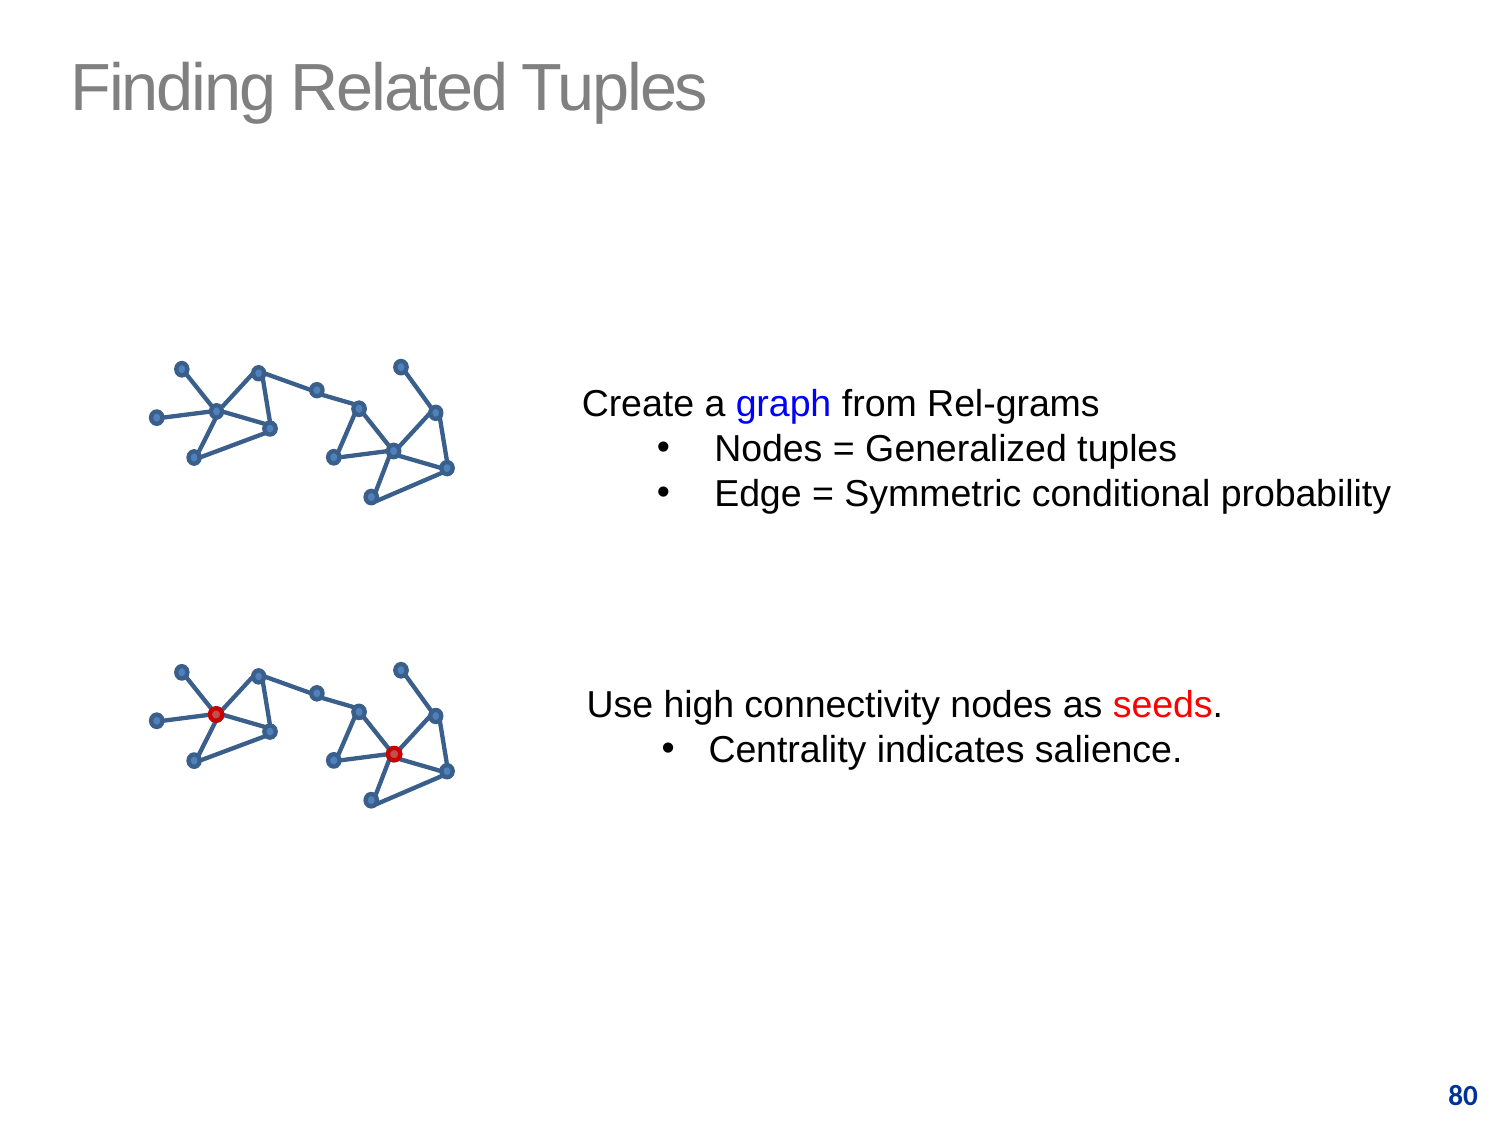

# Finding Related Tuples

Create a graph from Rel-grams
Nodes = Generalized tuples
Edge = Symmetric conditional probability

Use high connectivity nodes as seeds.
Centrality indicates salience.

80